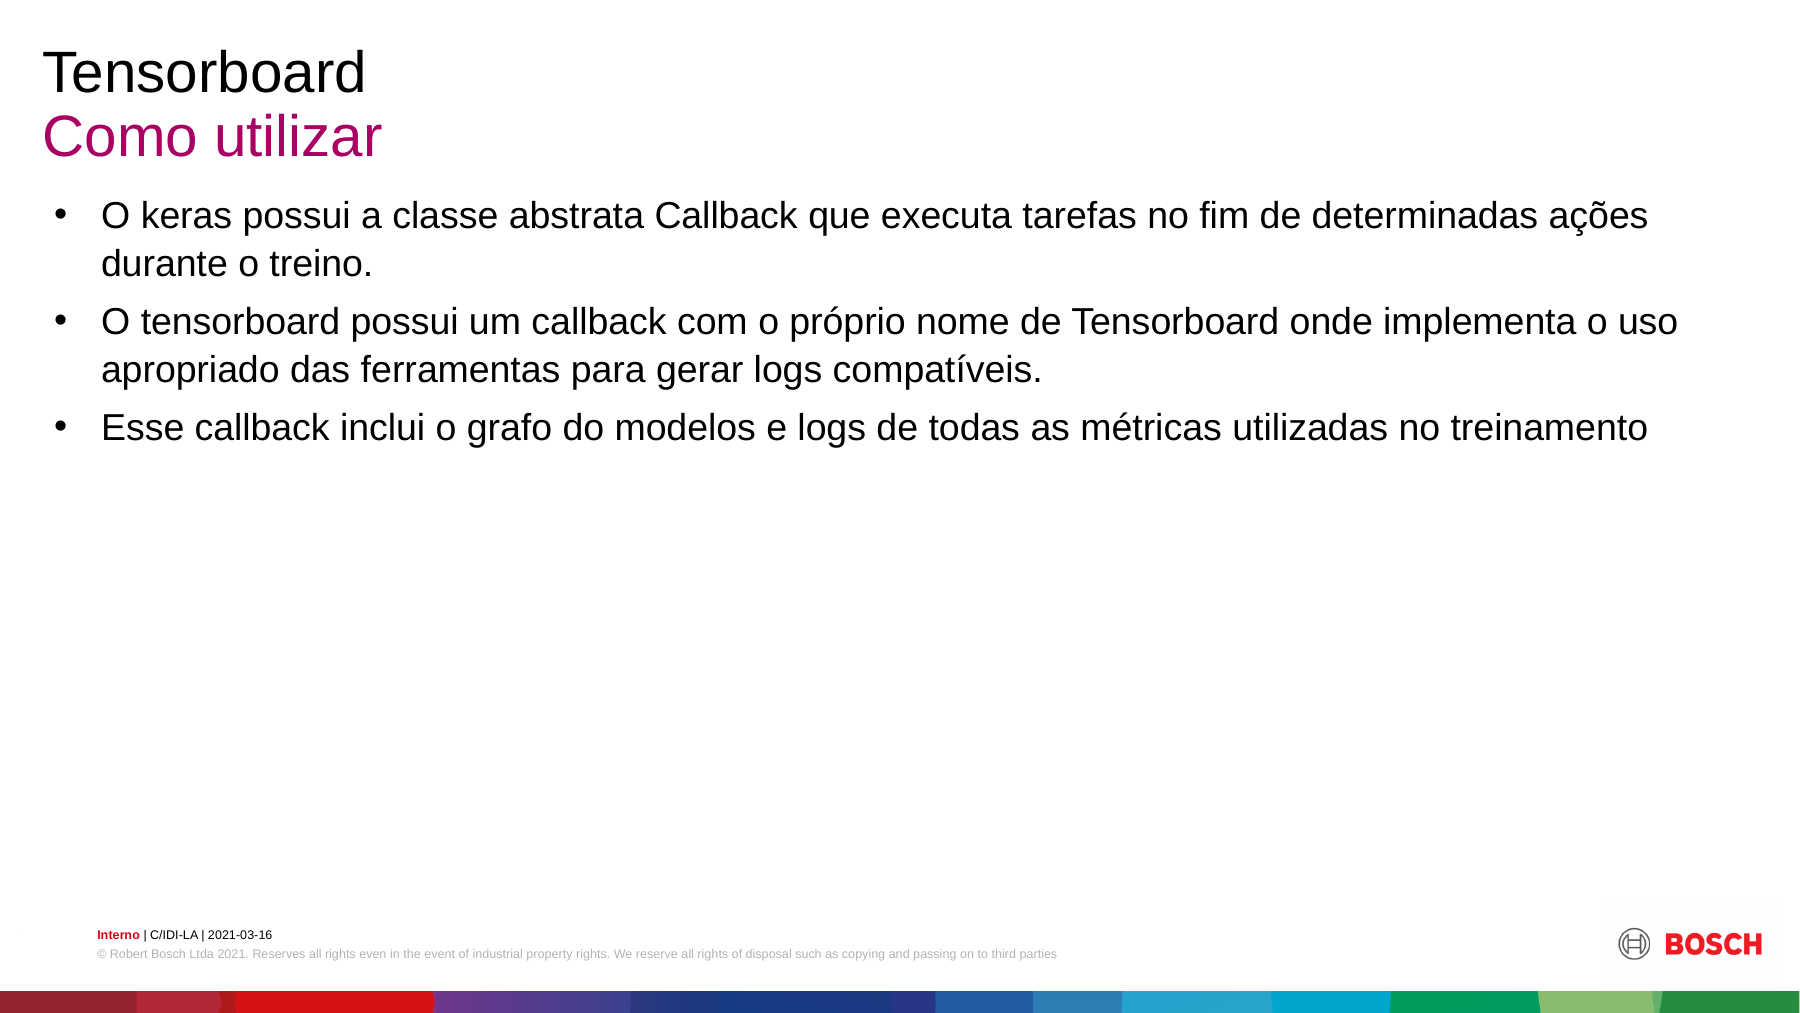

Tensorboard
# Como utilizar
O keras possui a classe abstrata Callback que executa tarefas no fim de determinadas ações
durante o treino.
O tensorboard possui um callback com o próprio nome de Tensorboard onde implementa o uso
apropriado das ferramentas para gerar logs compatíveis.
Esse callback inclui o grafo do modelos e logs de todas as métricas utilizadas no treinamento